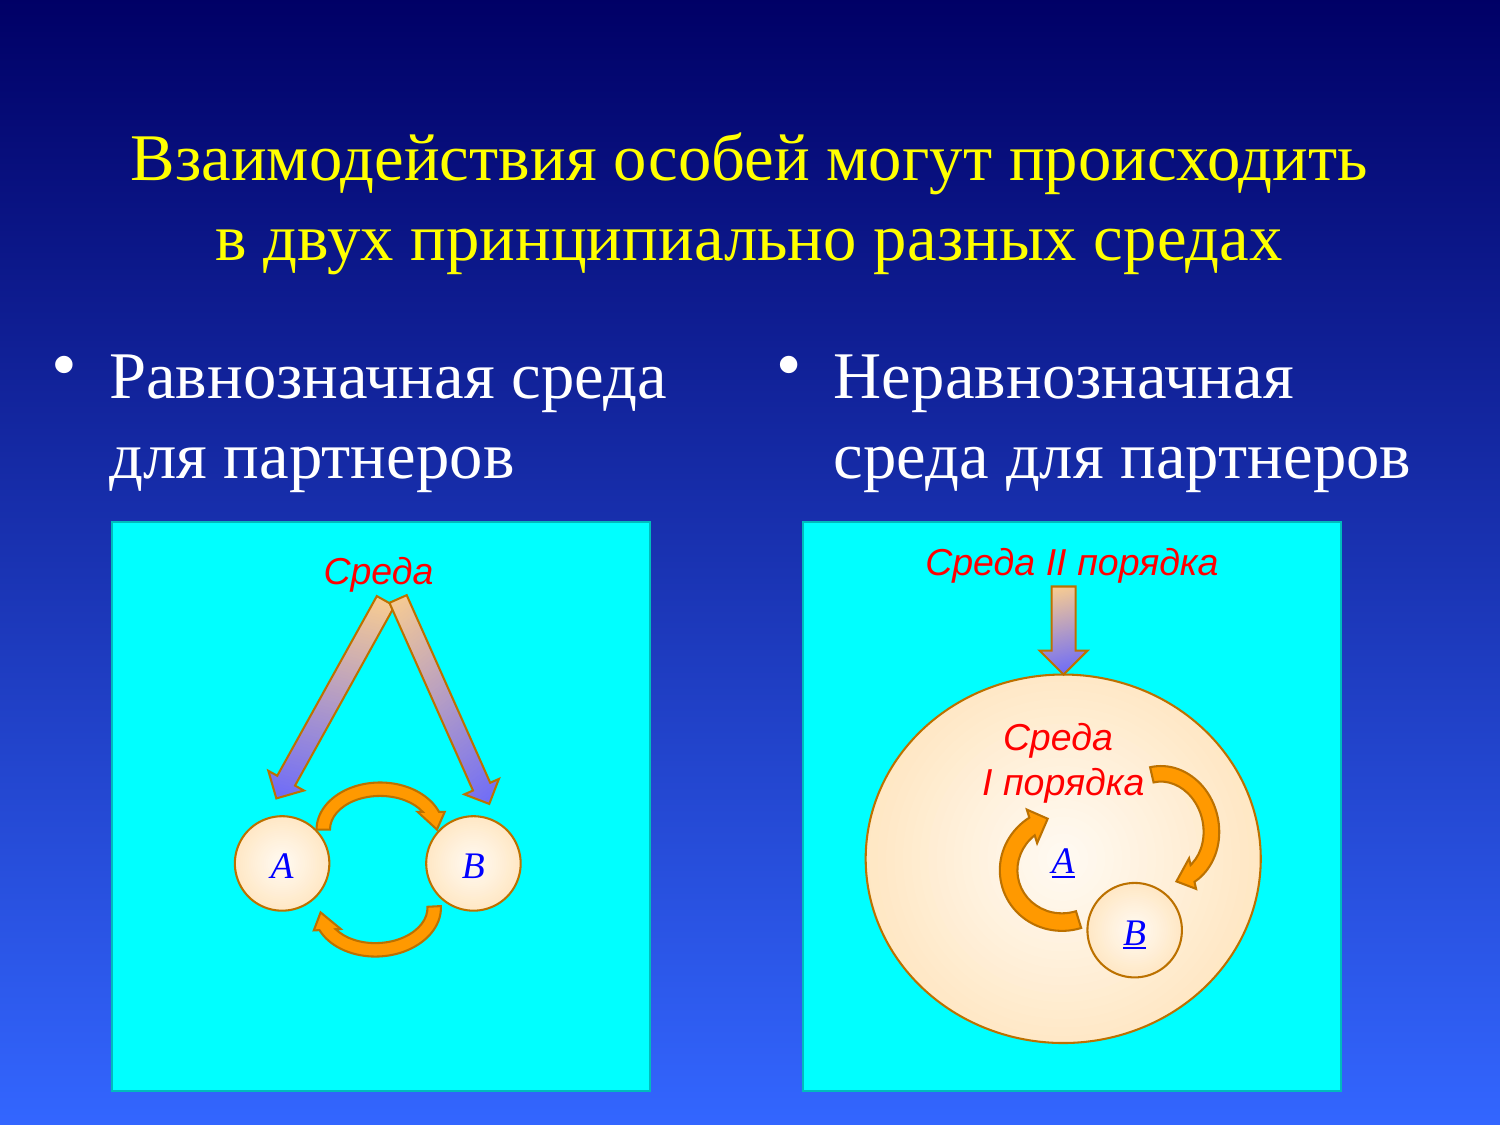

# Взаимодействия особей могут происходить в двух принципиально разных средах
Равнозначная среда для партнеров
Неравнозначная среда для партнеров

Среда II порядка
Среда

A

Среда
I порядка

A
B

B